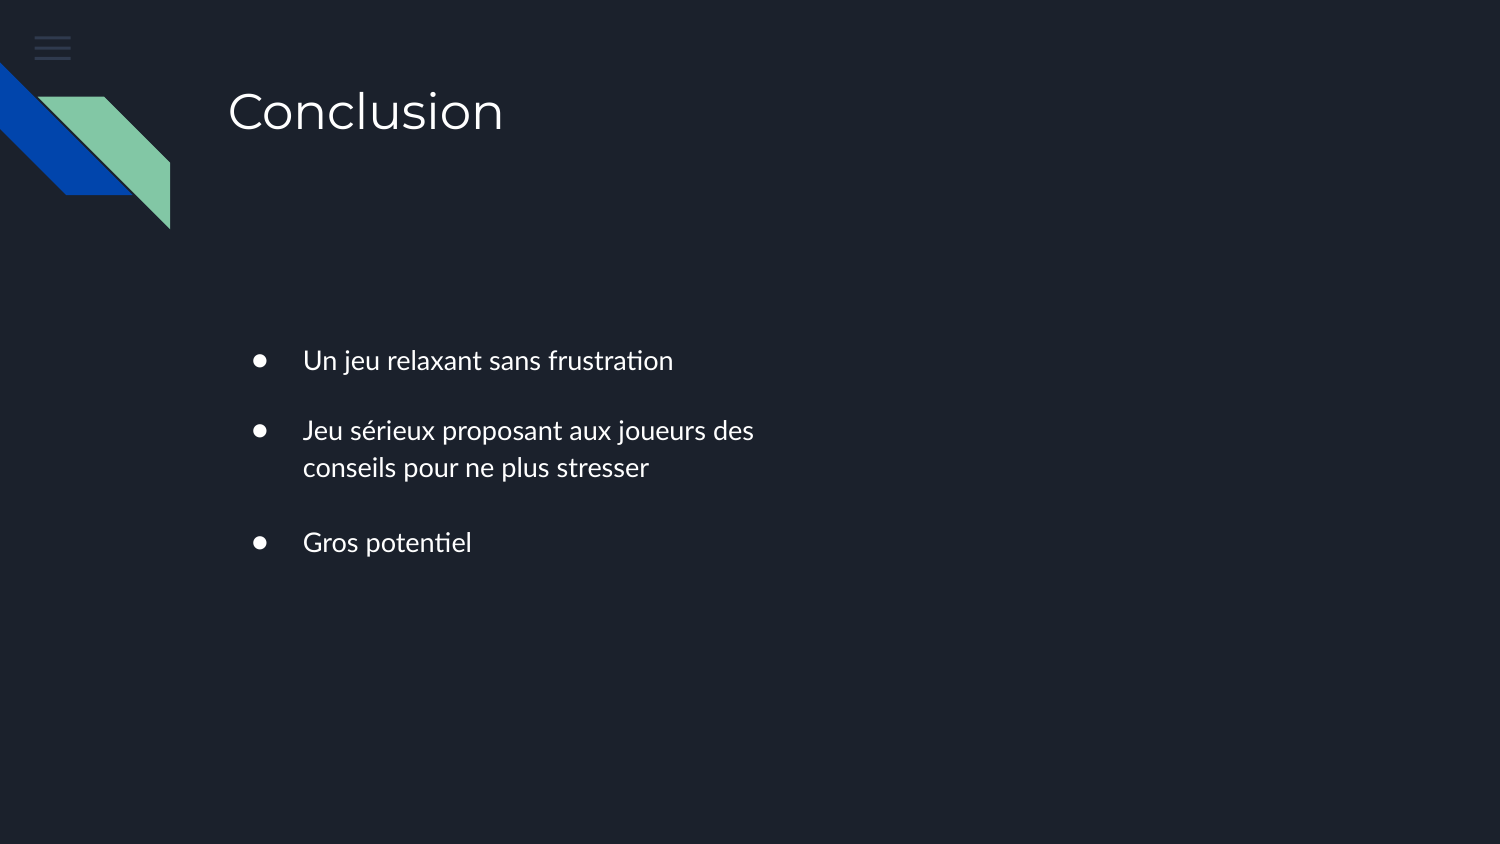

# Conclusion
Un jeu relaxant sans frustration
Jeu sérieux proposant aux joueurs des conseils pour ne plus stresser
Gros potentiel